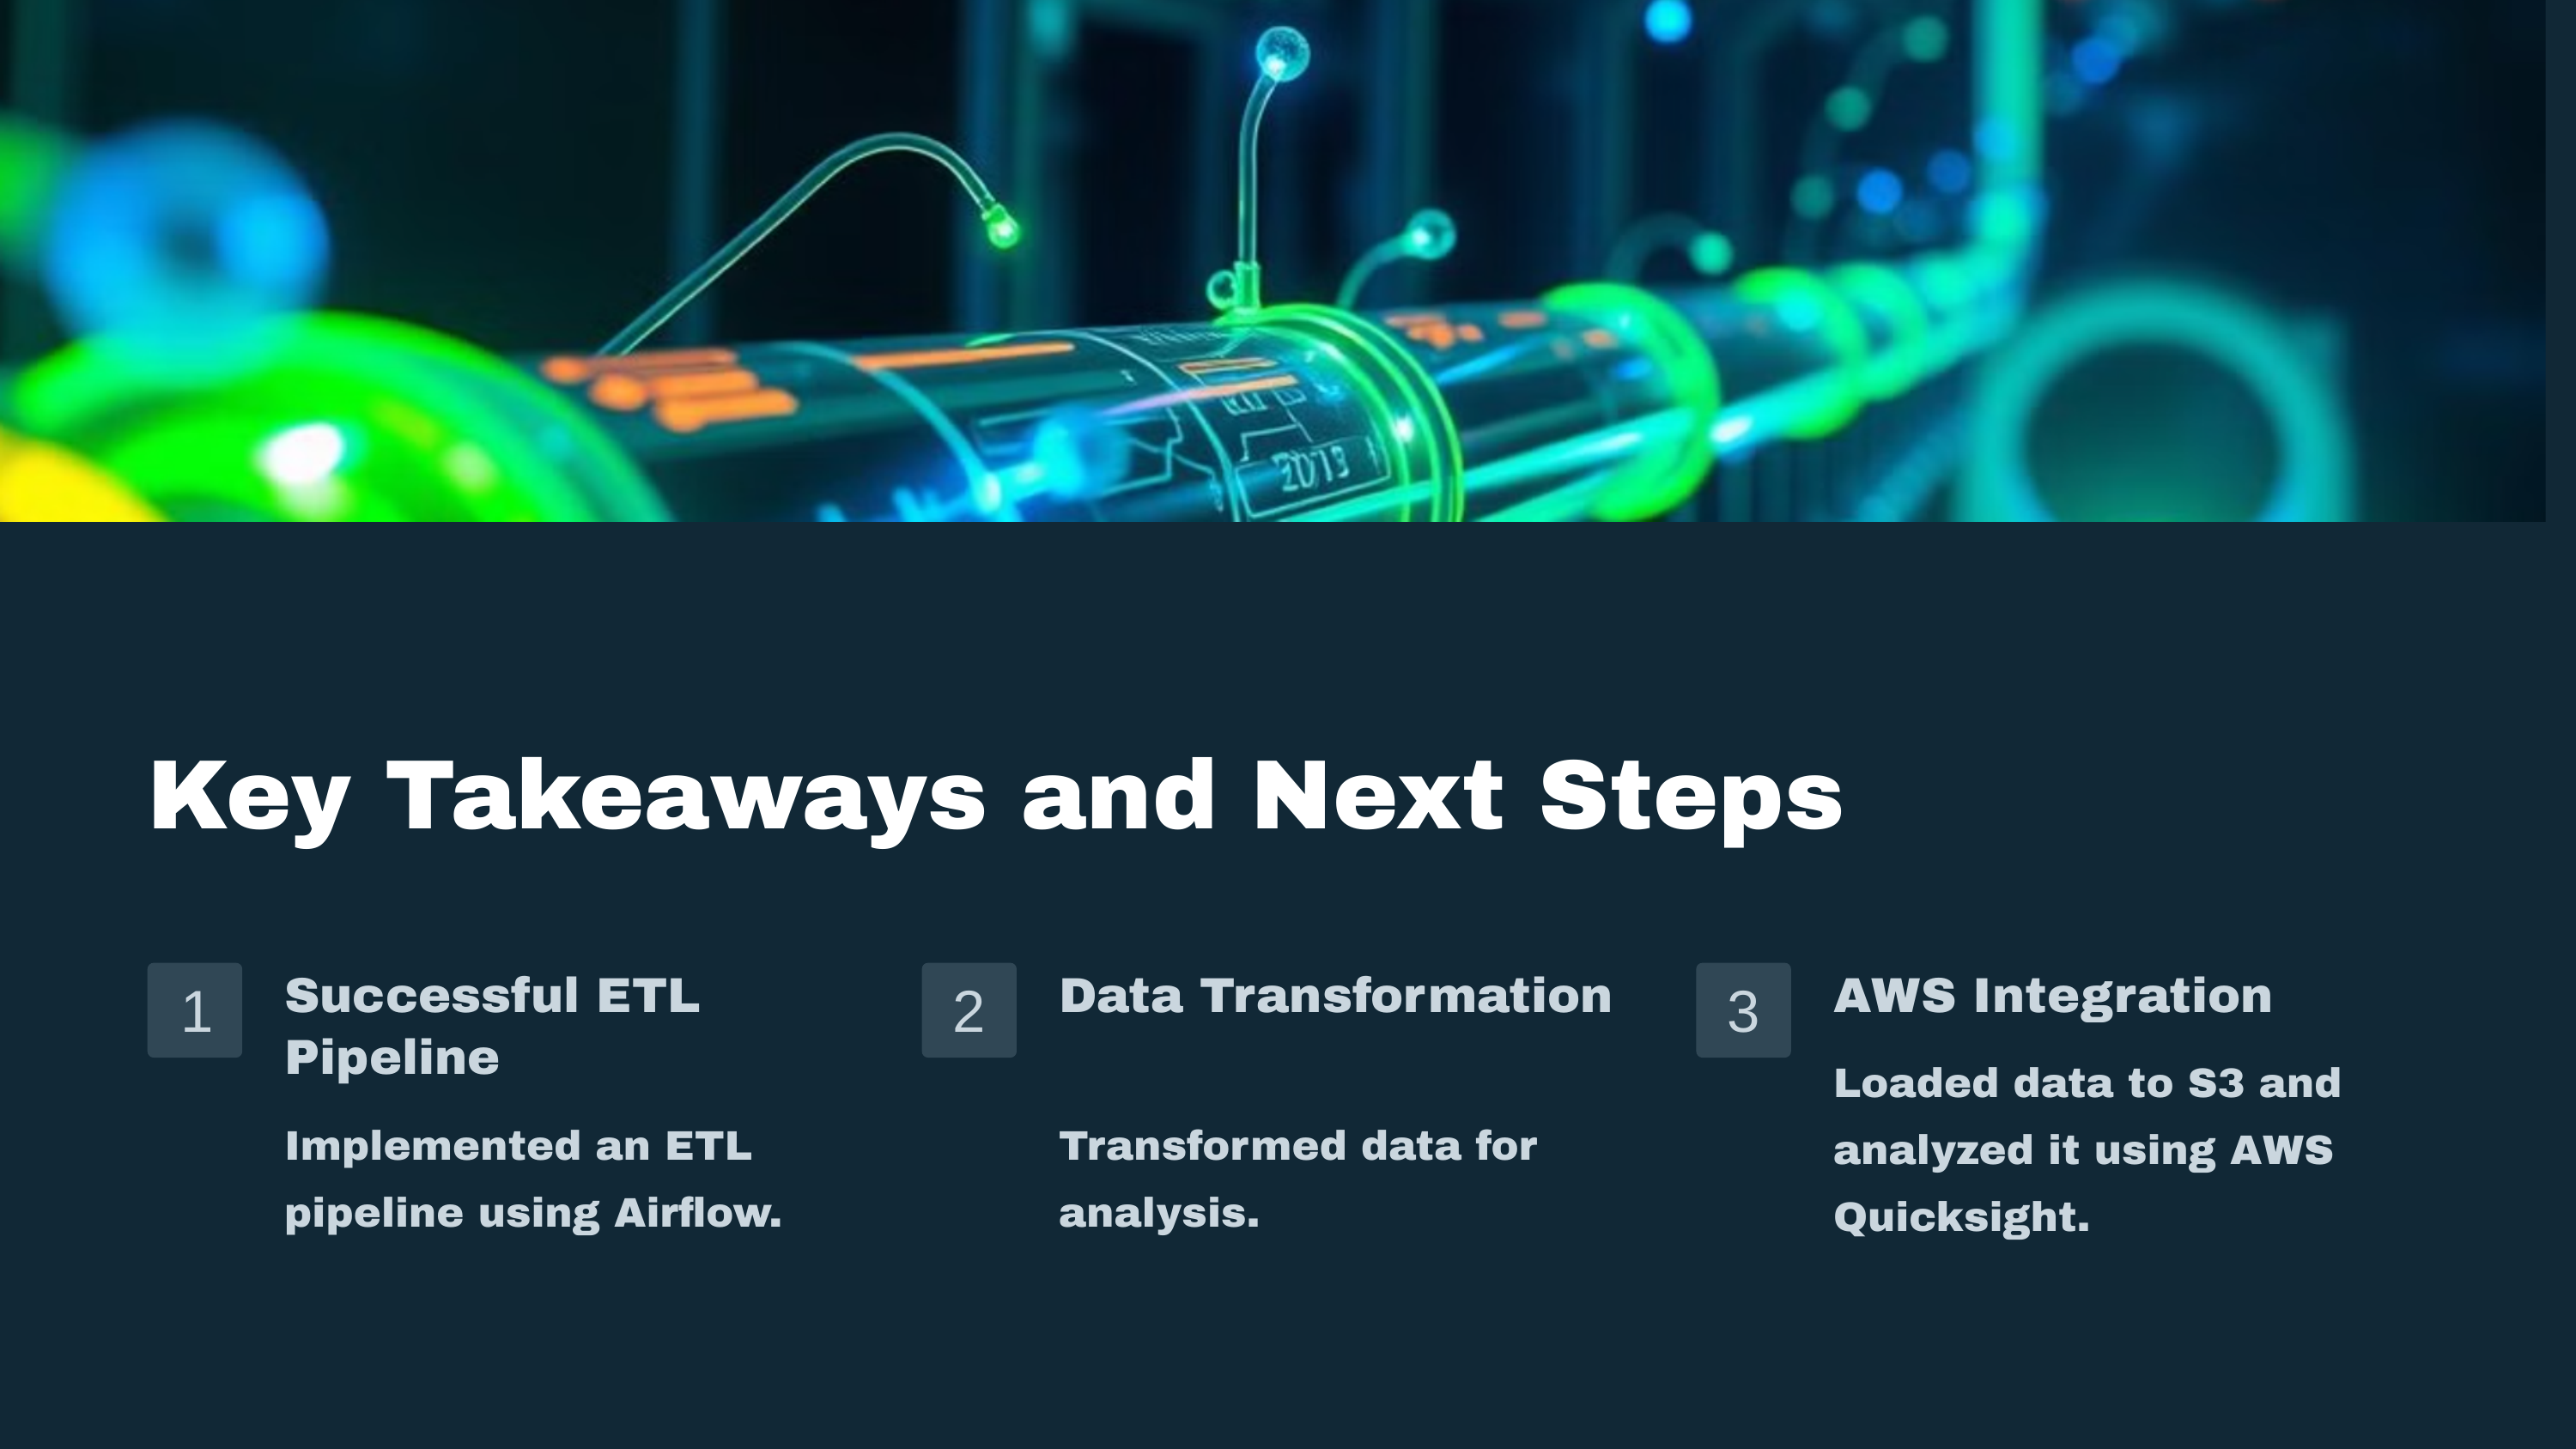

Key Takeaways and Next Steps

Successful ETL Pipeline

Data Transformation

AWS Integration

1

2

3

Loaded data to S3 and analyzed it using AWS Quicksight.

Implemented an ETL pipeline using Airflow.

Transformed data for analysis.